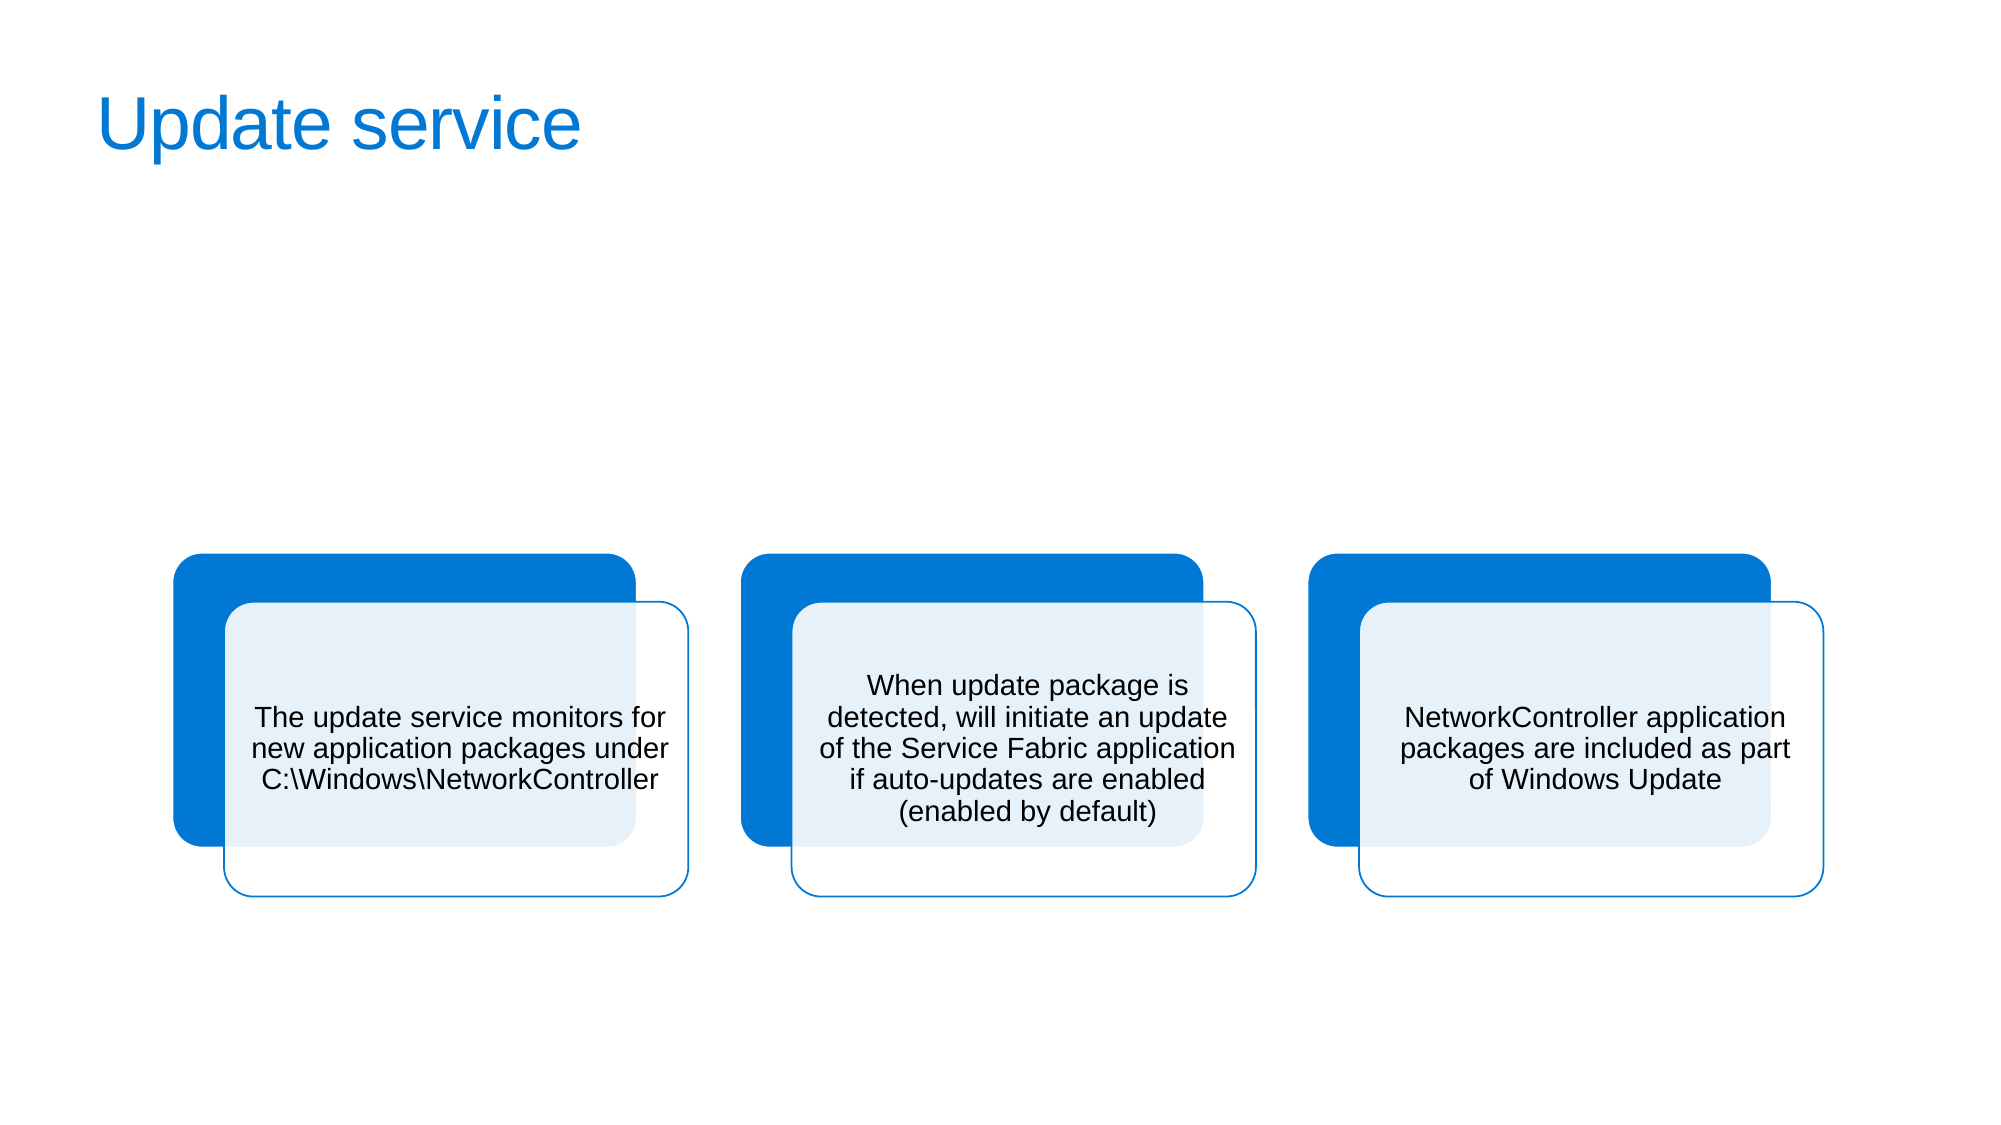

# Update service
The update service monitors for new application packages under C:\Windows\NetworkController
When update package is detected, will initiate an update of the Service Fabric application if auto-updates are enabled (enabled by default)
NetworkController application packages are included as part of Windows Update